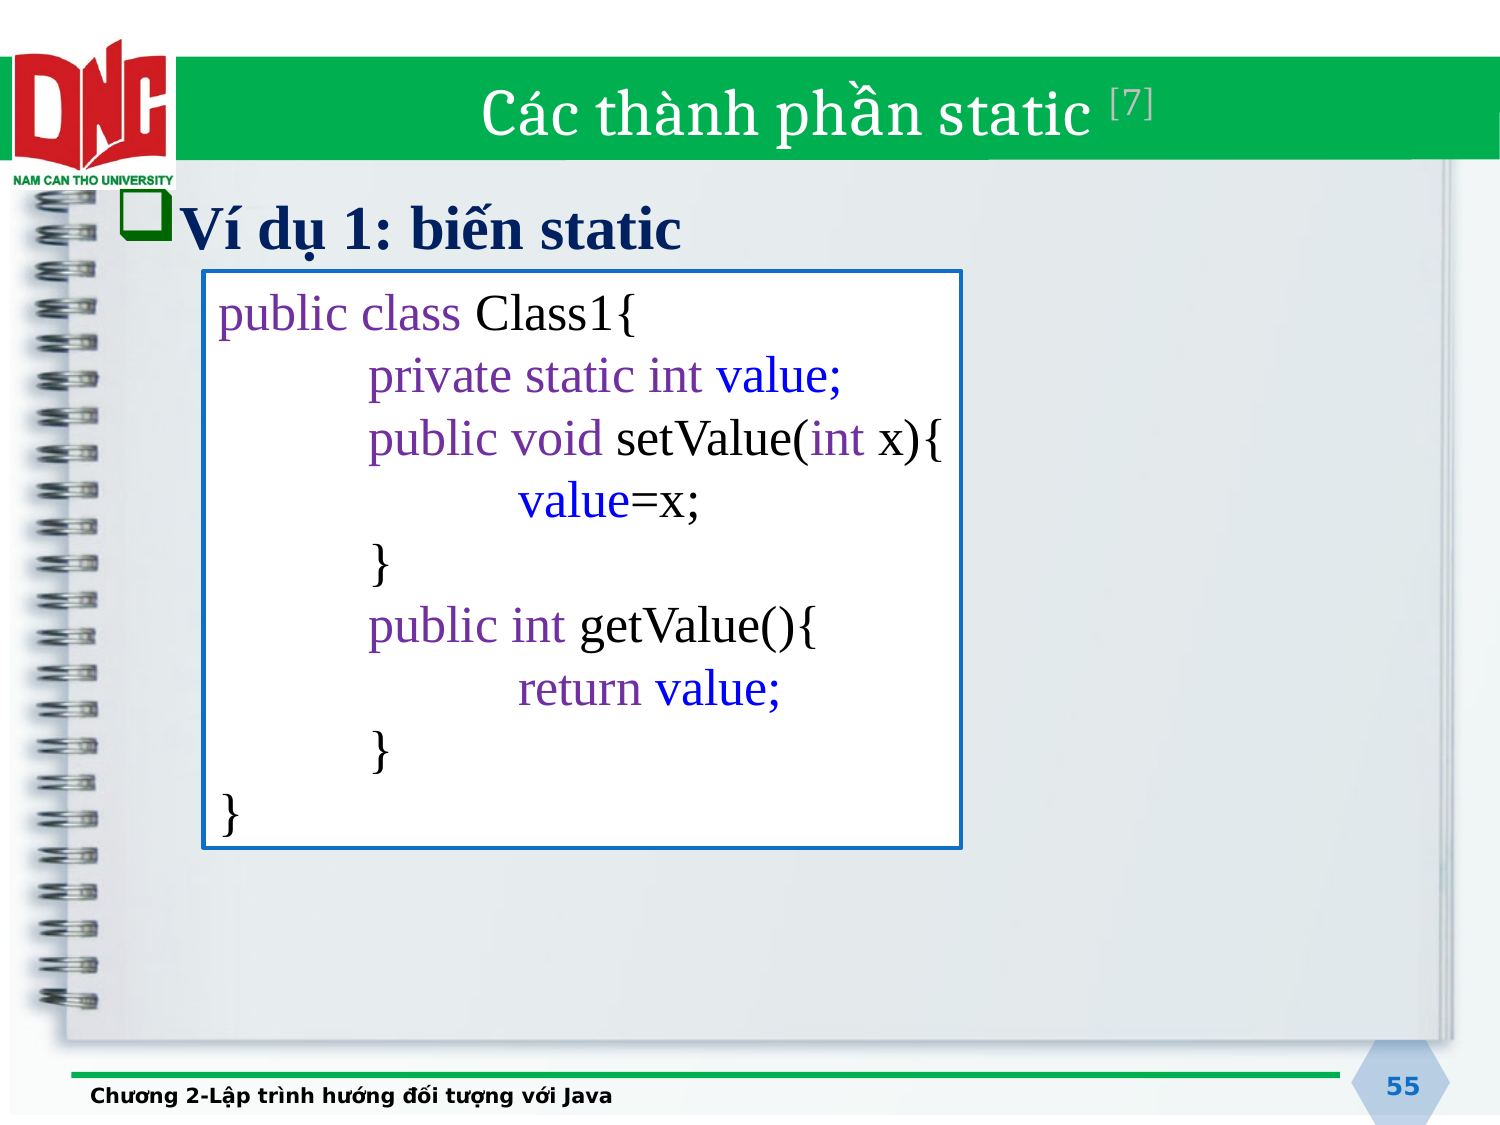

# Các thành phần static [7]
Ví dụ 1: biến static

public class Class1{
	private static int value;
	public void setValue(int x){
		value=x;
	}
	public int getValue(){
		return value;
	}
}
55
Chương 2-Lập trình hướng đối tượng với Java